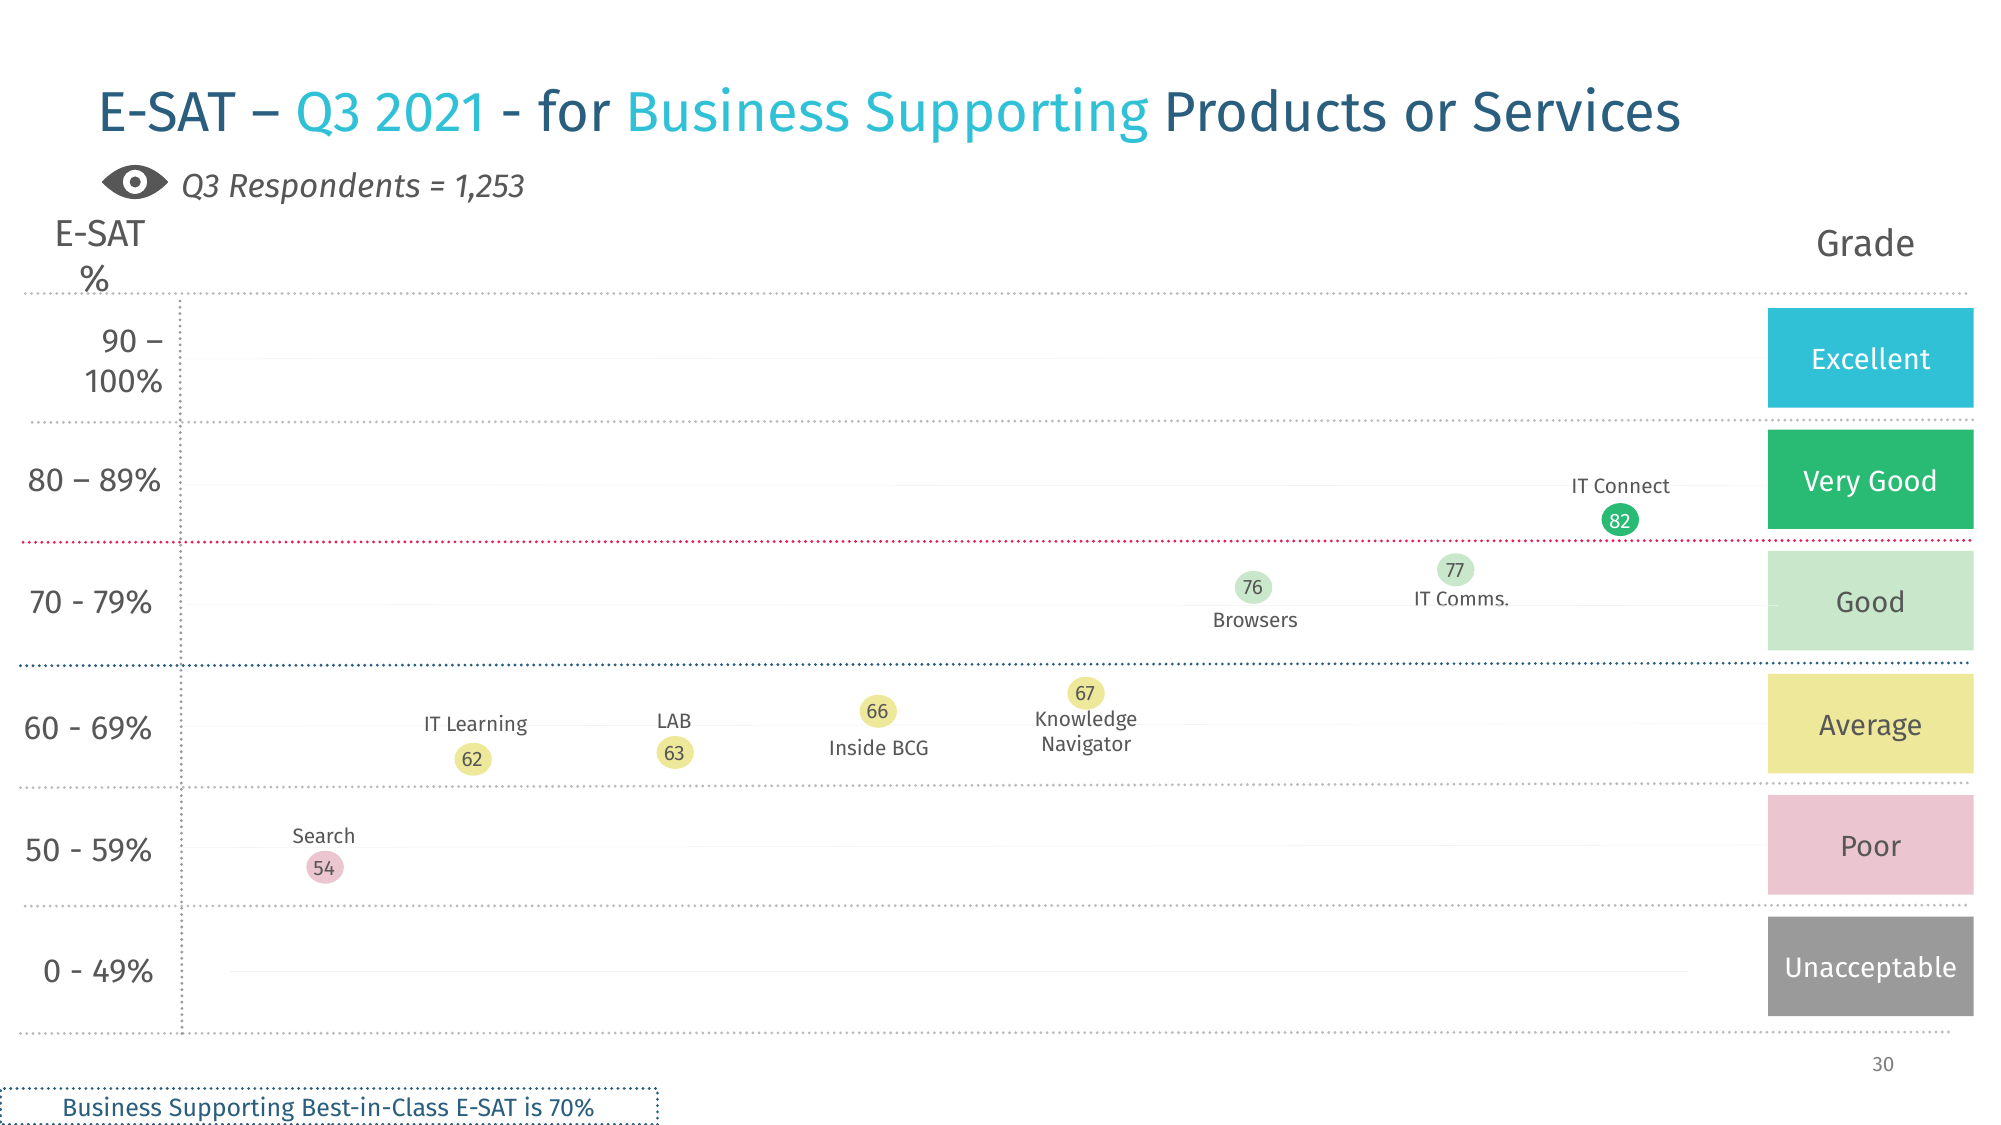

# E-SAT – Q3 2021 - for Business Supporting Products or Services

Q3 Respondents = 1,253
Grade
E-SAT %
90 – 100%
Excellent
80 – 89%
Very Good
IT Connect
82

70 - 79%
Good
77

76

IT Comms.
Browsers
Average
67

60 - 69%
66

LAB
IT Learning
Knowledge Navigator
Inside BCG
63

62

Poor
50 - 59%
Search
54

Unacceptable
0 - 49%
Business Supporting Best-in-Class E-SAT is 70%